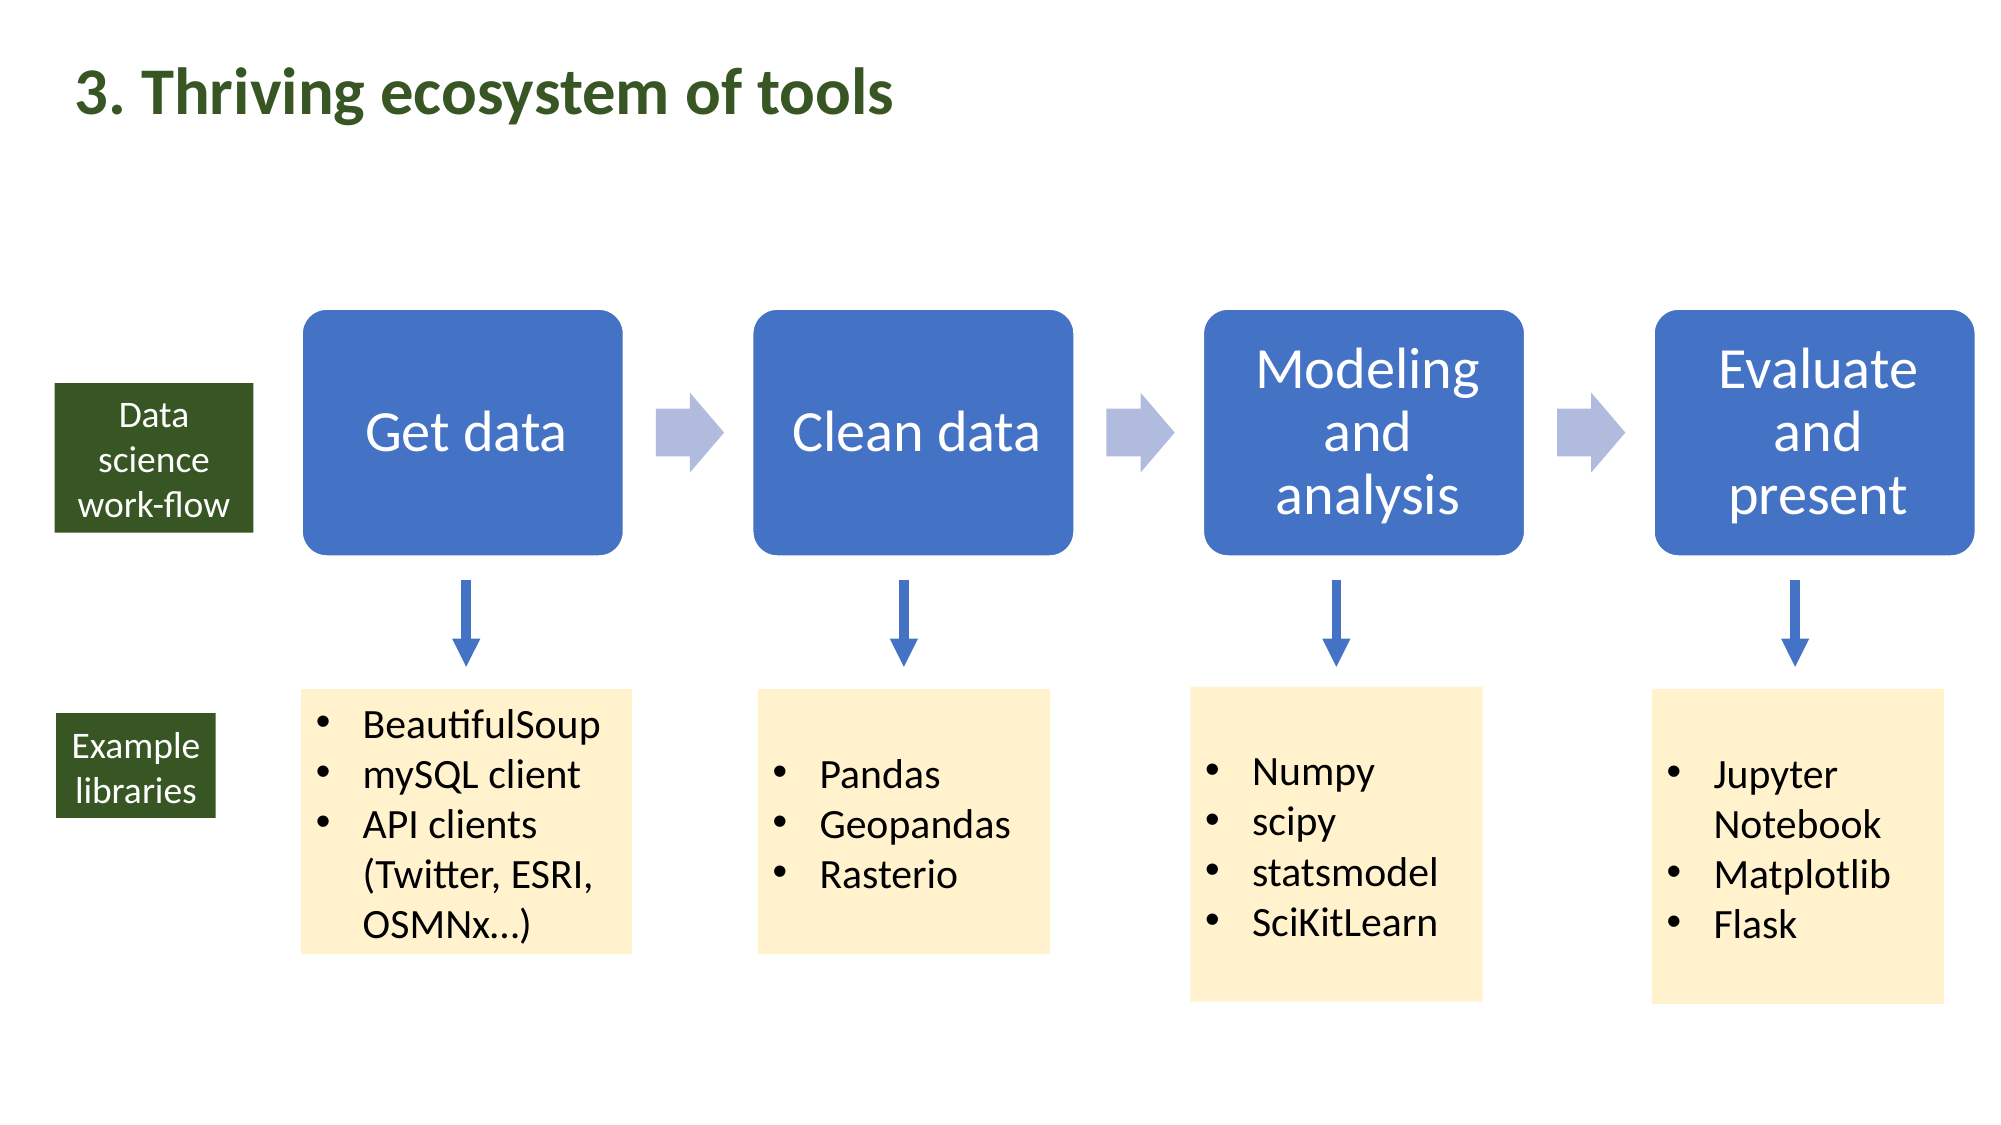

3. Thriving ecosystem of tools
Get data

Clean data

Modeling and analysis

Evaluate and present
Data science work-flow

Numpy
scipy
statsmodel
SciKitLearn

BeautifulSoup
mySQL client
API clients (Twitter, ESRI, OSMNx…)

Pandas
Geopandas
Rasterio

Jupyter Notebook
Matplotlib
Flask

Examplelibraries